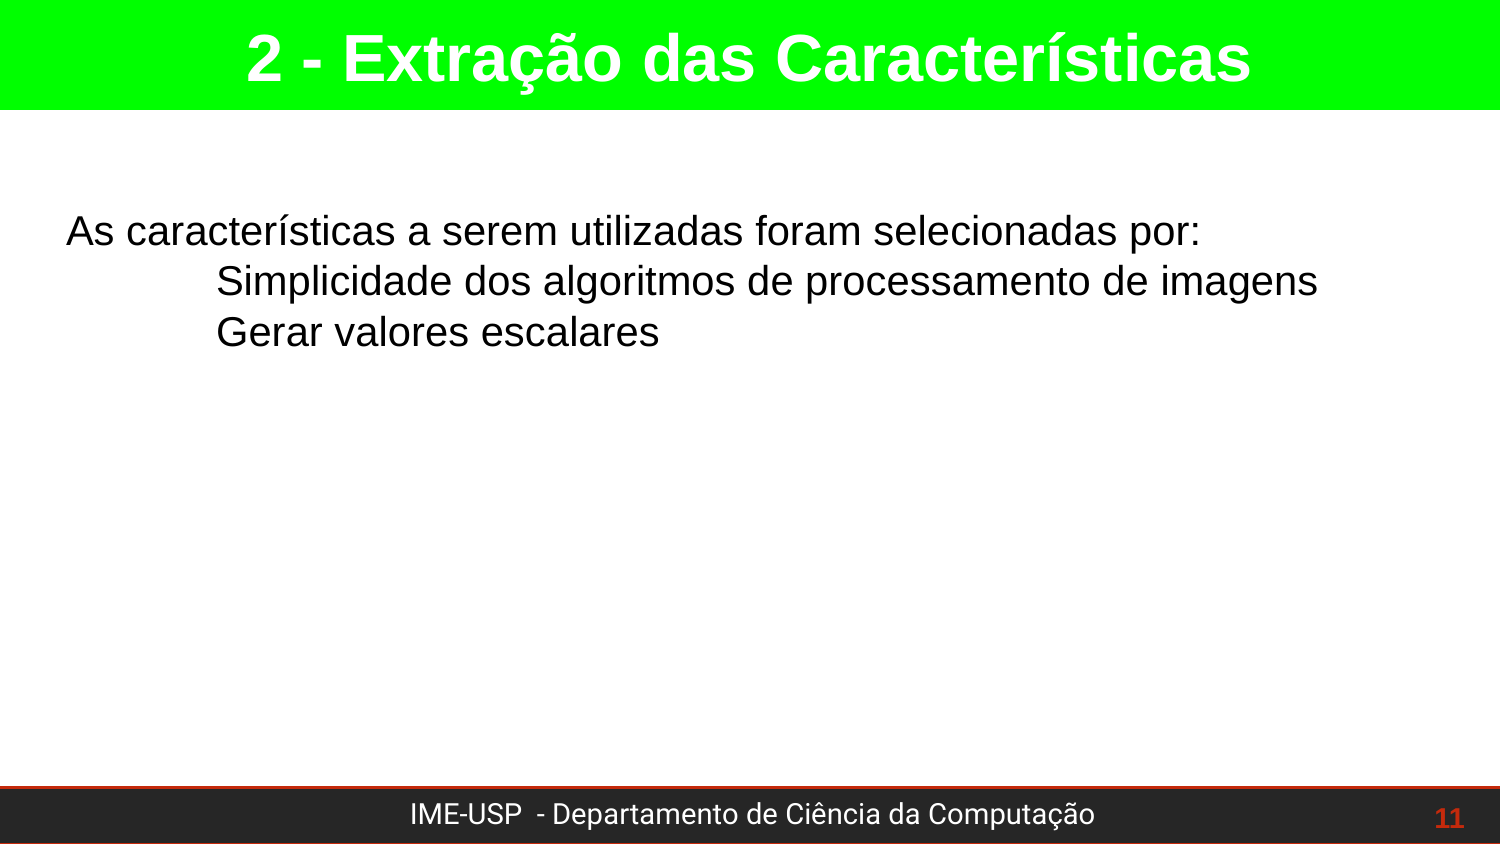

2 - Extração das Características
As características a serem utilizadas foram selecionadas por:
	Simplicidade dos algoritmos de processamento de imagens
	Gerar valores escalares

12
11
IME-USP  - Departamento de Ciência da Computação